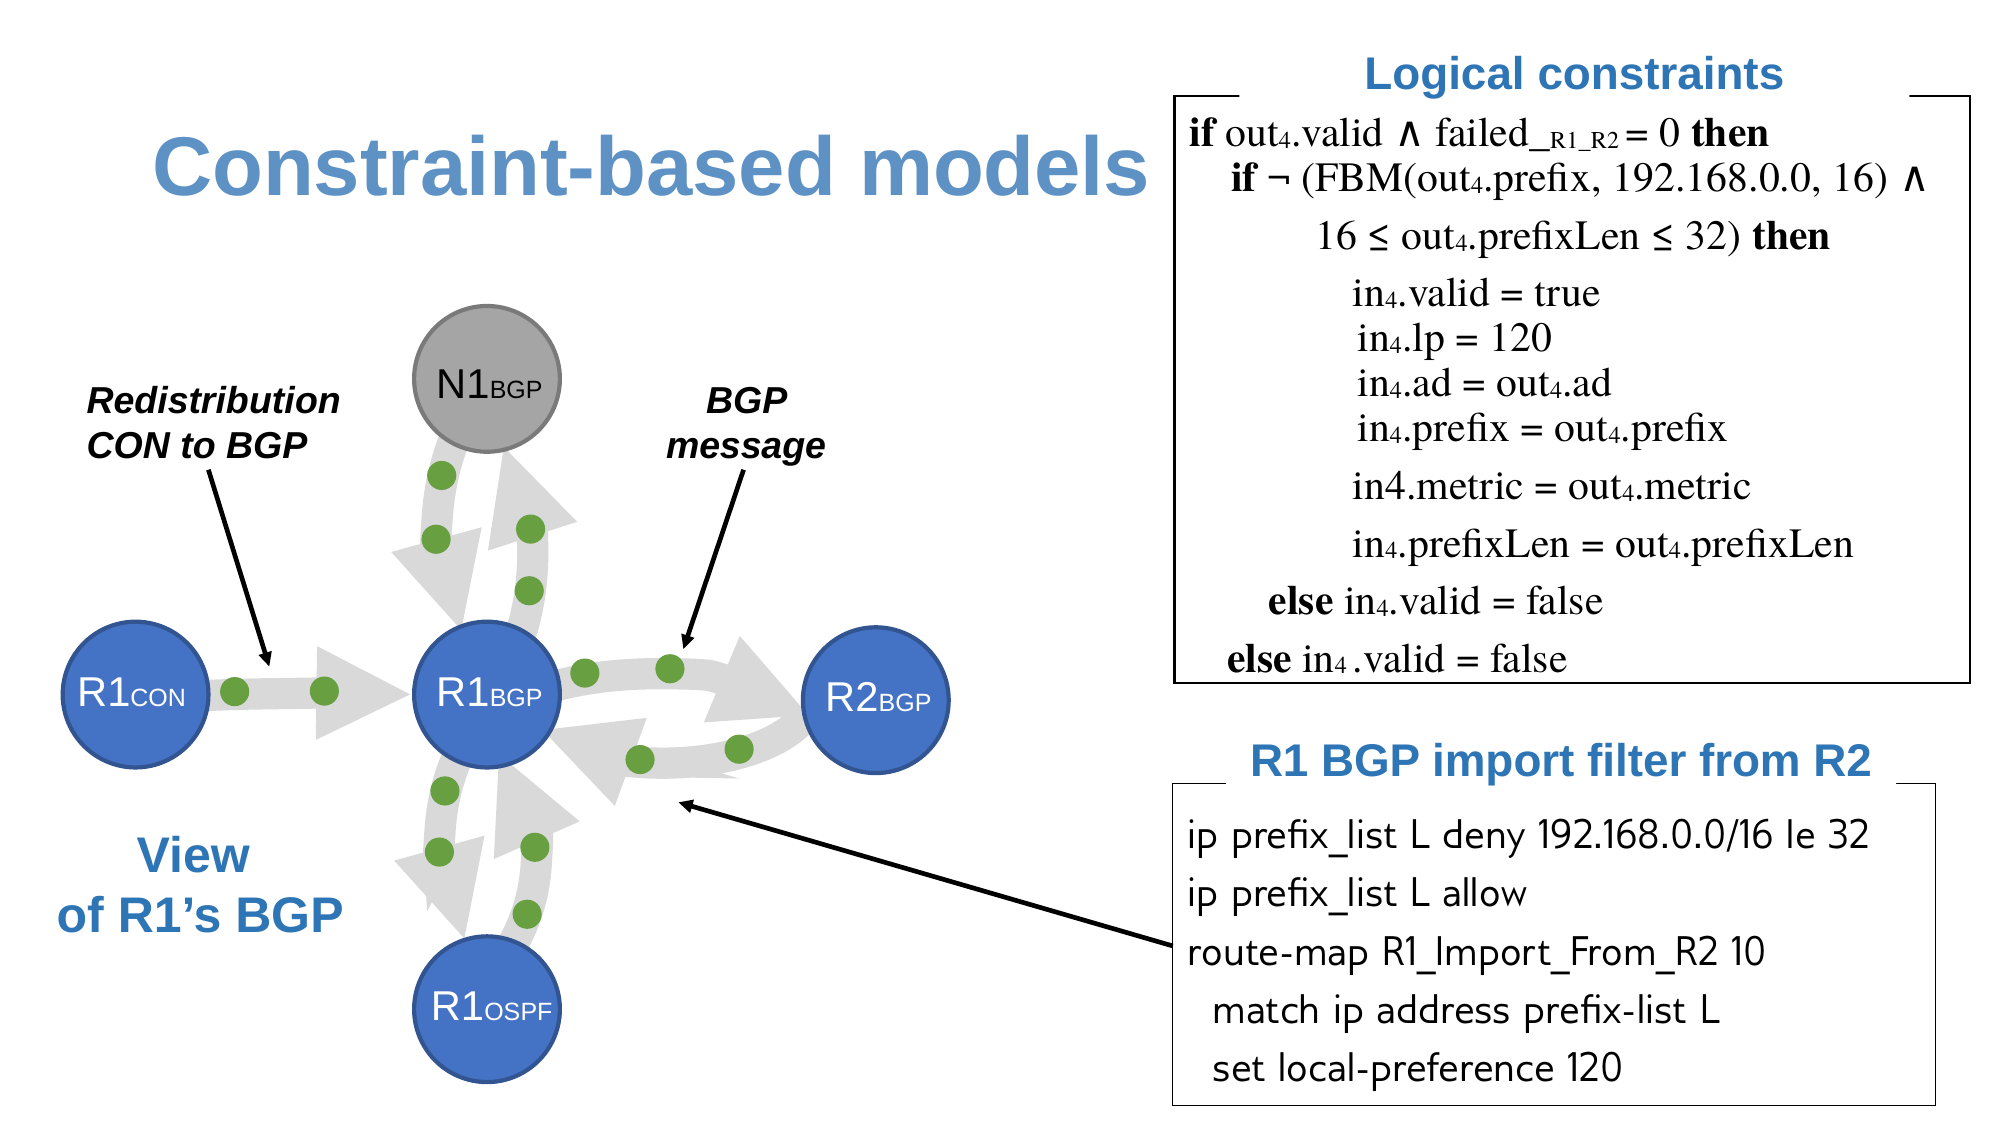

Logical constraints
# Constraint-based models
if out4.valid ∧ failed_R1_R2 = 0 then
    if ¬ (FBM(out4.prefix, 192.168.0.0, 16) ∧
            16 ≤ out4.prefixLen ≤ 32) then
            in4.valid = true
                in4.lp = 120
                in4.ad = out4.ad
                in4.prefix = out4.prefix
            in4.metric = out4.metric
            in4.prefixLen = out4.prefixLen
    else in4.valid = false
else in4 .valid = false

N1BGP

R1CON
R1BGP

R1OSPF
Redistribution
CON to BGP
BGP message

R2BGP
R1 BGP import filter from R2
ip prefix_list L deny 192.168.0.0/16 le 32
ip prefix_list L allow
route-map R1_Import_From_R2 10
  match ip address prefix-list L
  set local-preference 120
View
of R1’s BGP